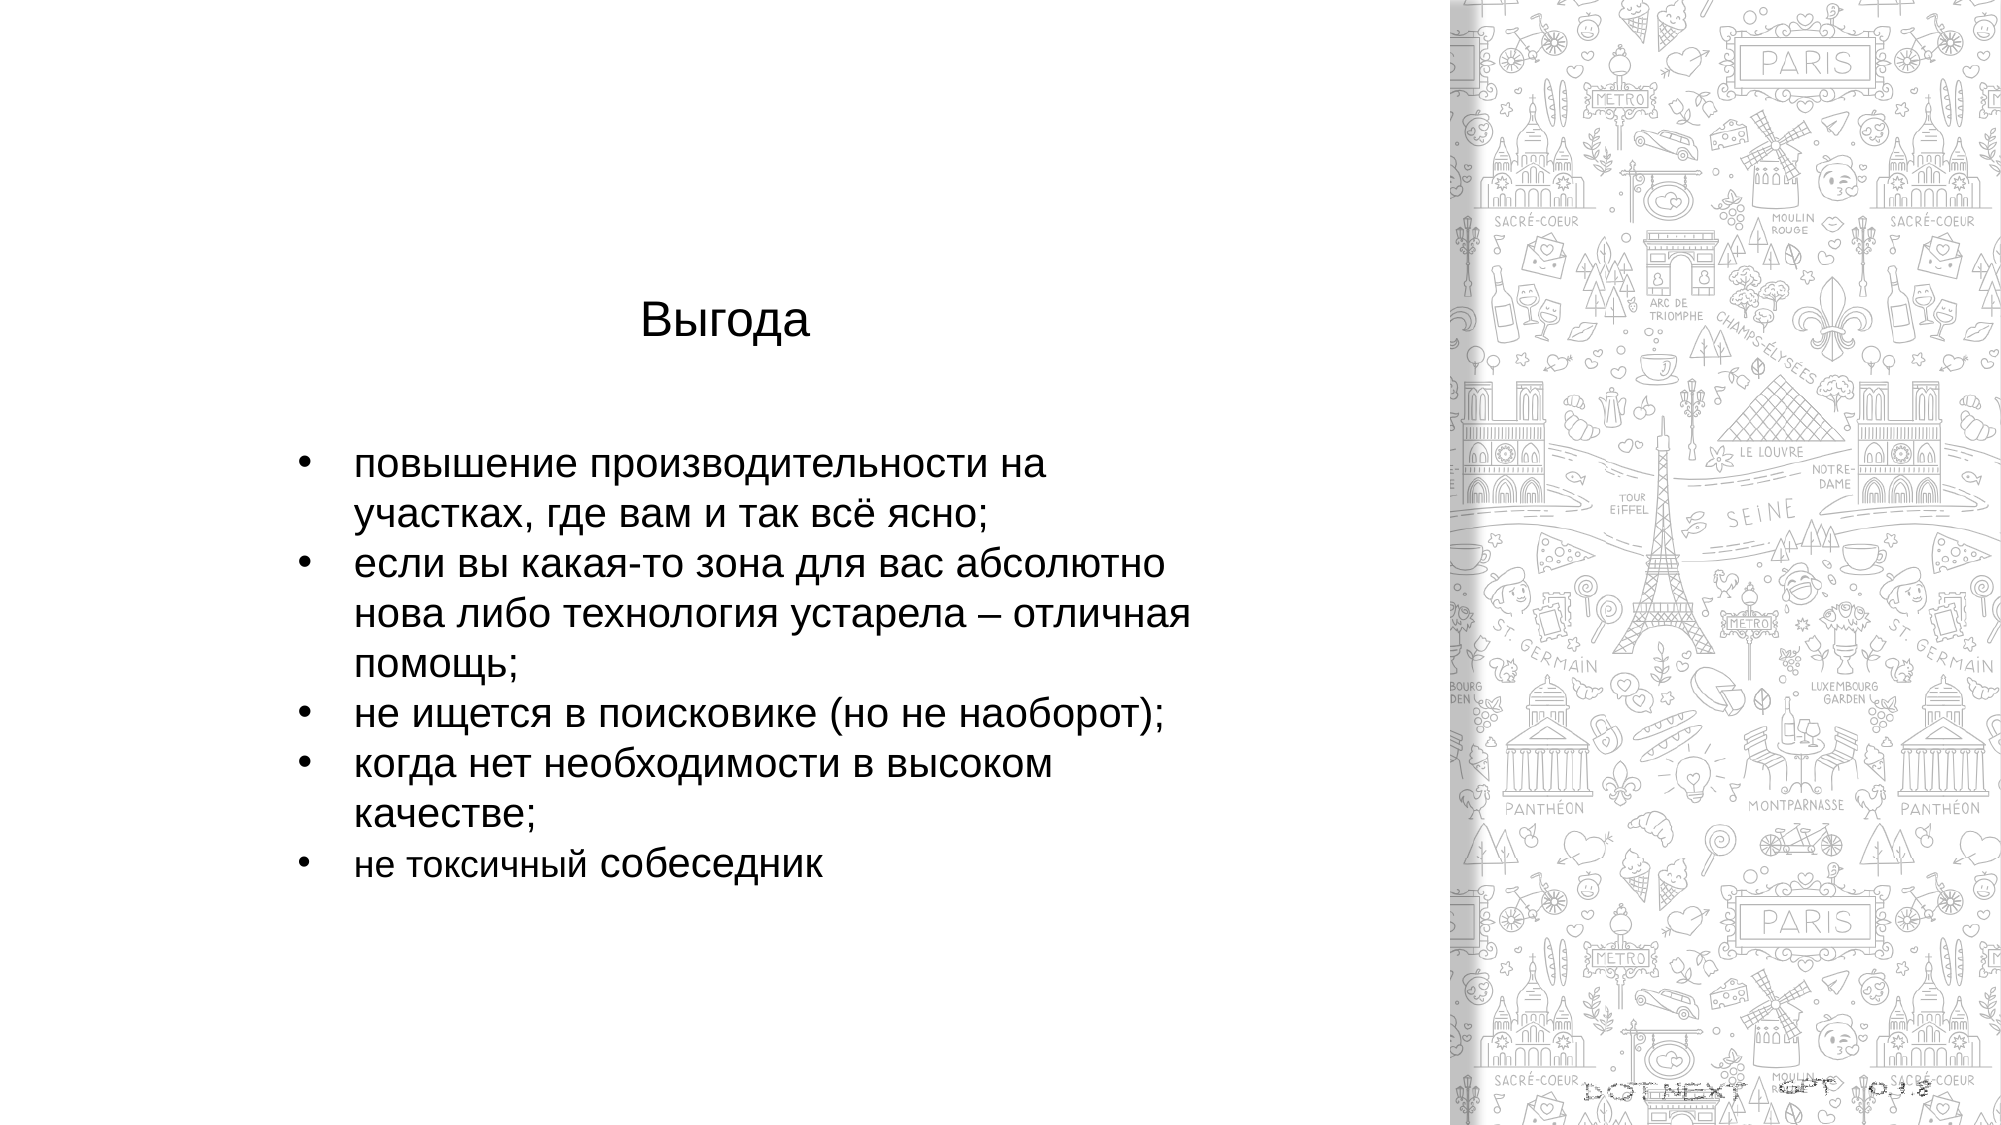

Выгода
повышение производительности на участках, где вам и так всё ясно;
если вы какая-то зона для вас абсолютно нова либо технология устарела – отличная помощь;
не ищется в поисковике (но не наоборот);
когда нет необходимости в высоком качестве;
не токсичный собеседник